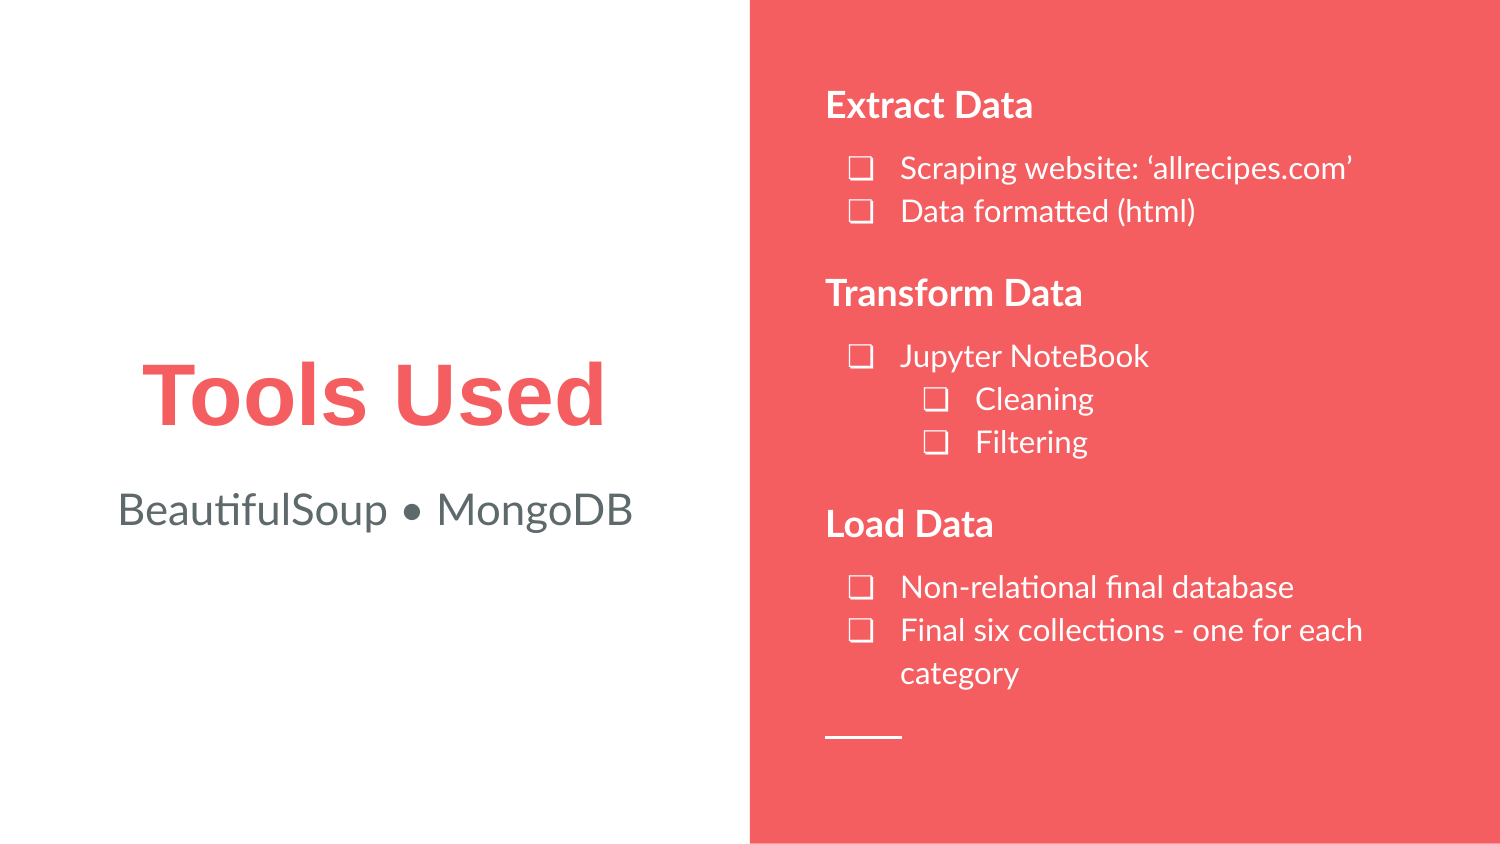

Extract Data
Scraping website: ‘allrecipes.com’
Data formatted (html)
Transform Data
Jupyter NoteBook
Cleaning
Filtering
Load Data
Non-relational final database
Final six collections - one for each category

# Tools Used
BeautifulSoup • MongoDB